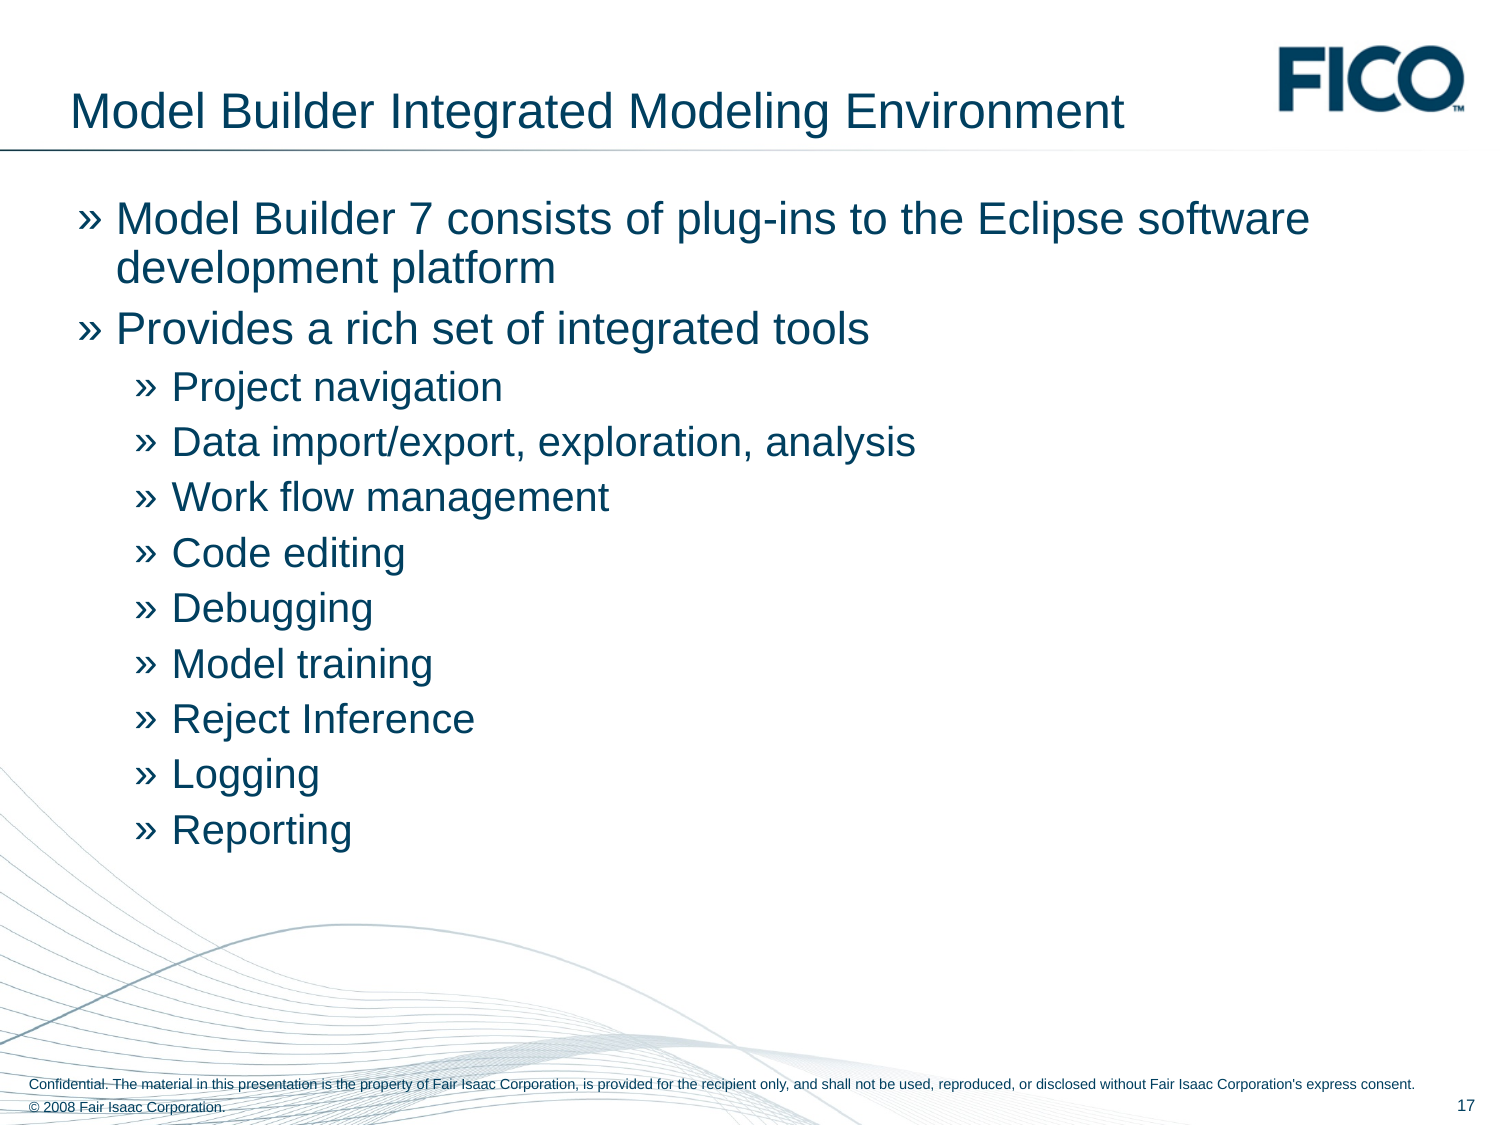

# Model Builder Integrated Modeling Environment
Model Builder 7 consists of plug-ins to the Eclipse software development platform
Provides a rich set of integrated tools
Project navigation
Data import/export, exploration, analysis
Work flow management
Code editing
Debugging
Model training
Reject Inference
Logging
Reporting